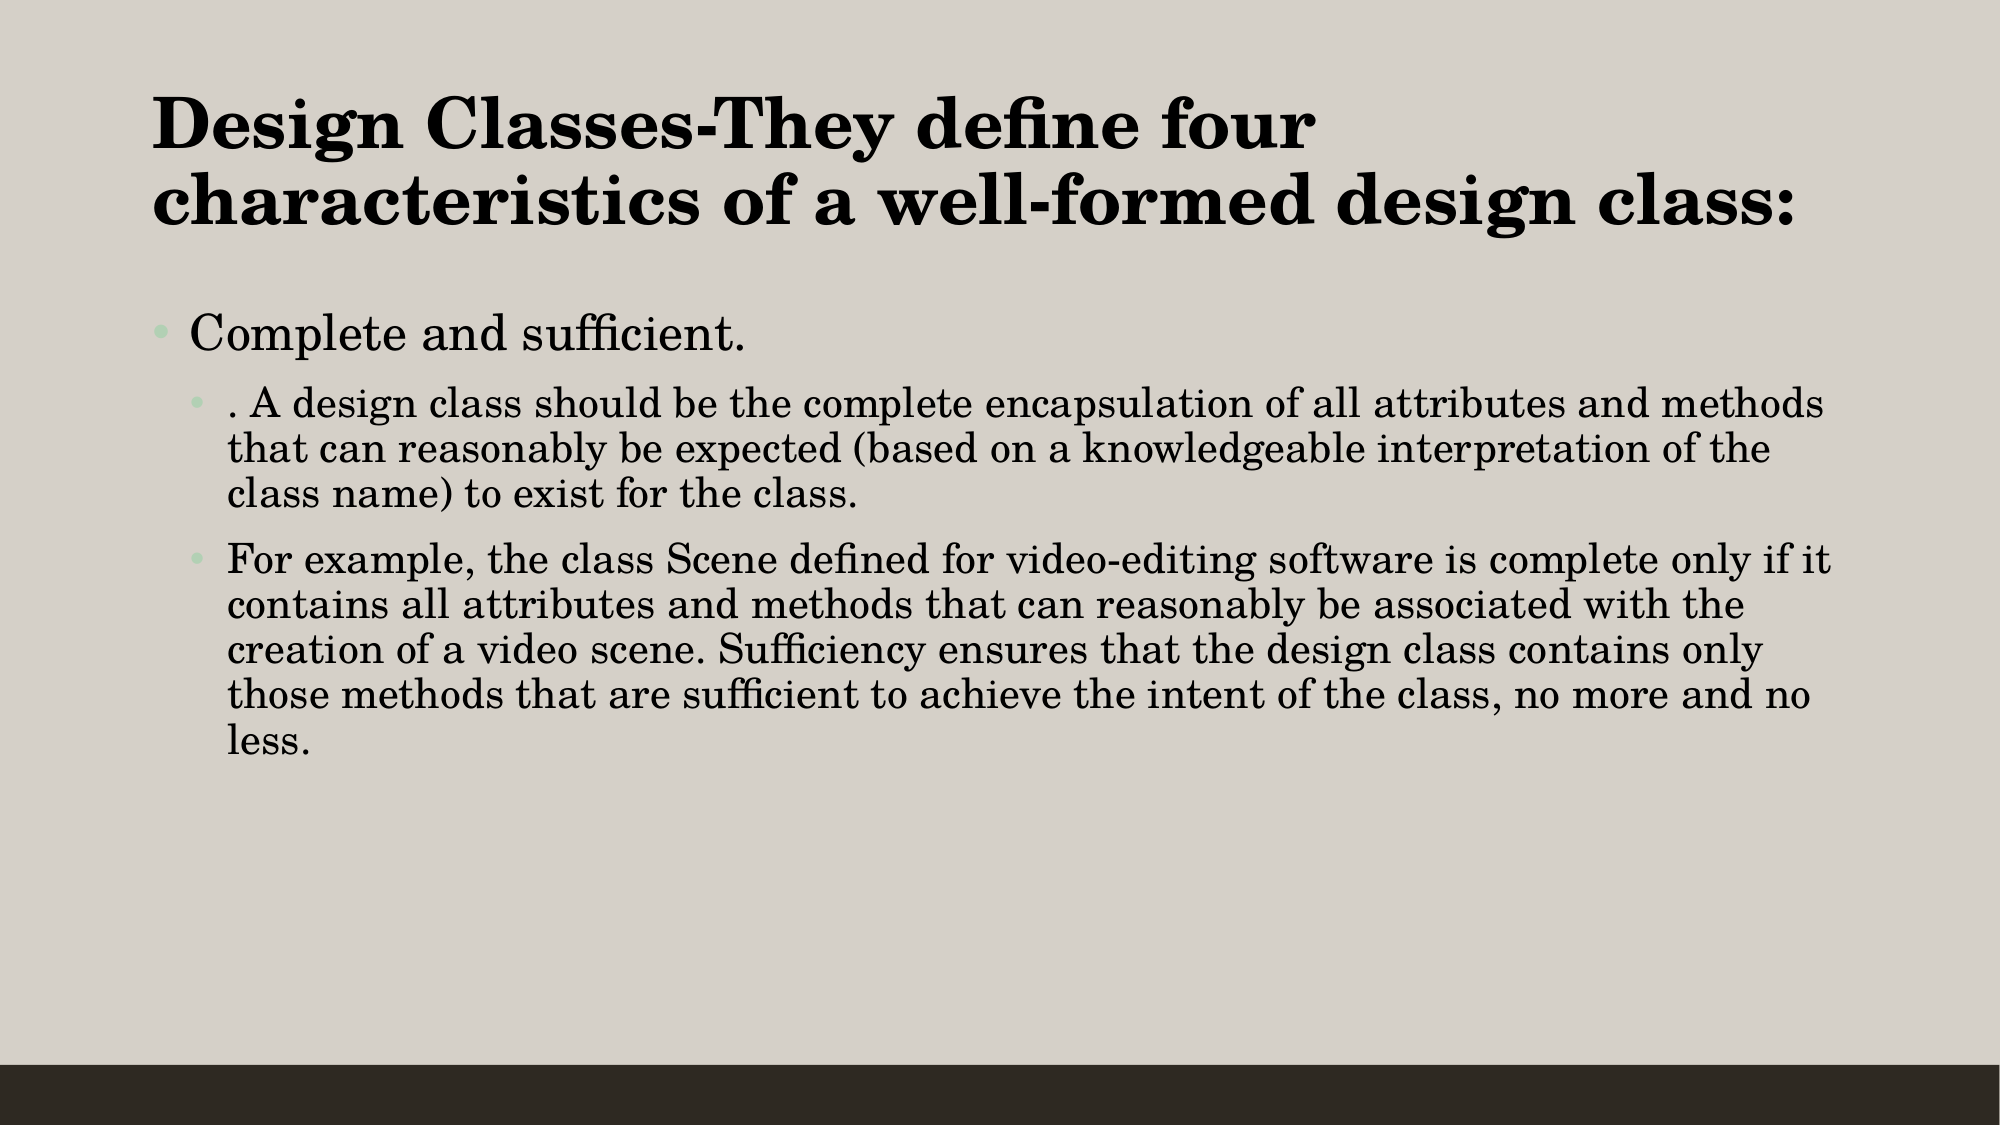

# Design Classes-They define four characteristics of a well-formed design class:
Complete and sufficient.
. A design class should be the complete encapsulation of all attributes and methods that can reasonably be expected (based on a knowledgeable interpretation of the class name) to exist for the class.
For example, the class Scene defined for video-editing software is complete only if it contains all attributes and methods that can reasonably be associated with the creation of a video scene. Sufficiency ensures that the design class contains only those methods that are sufficient to achieve the intent of the class, no more and no less.